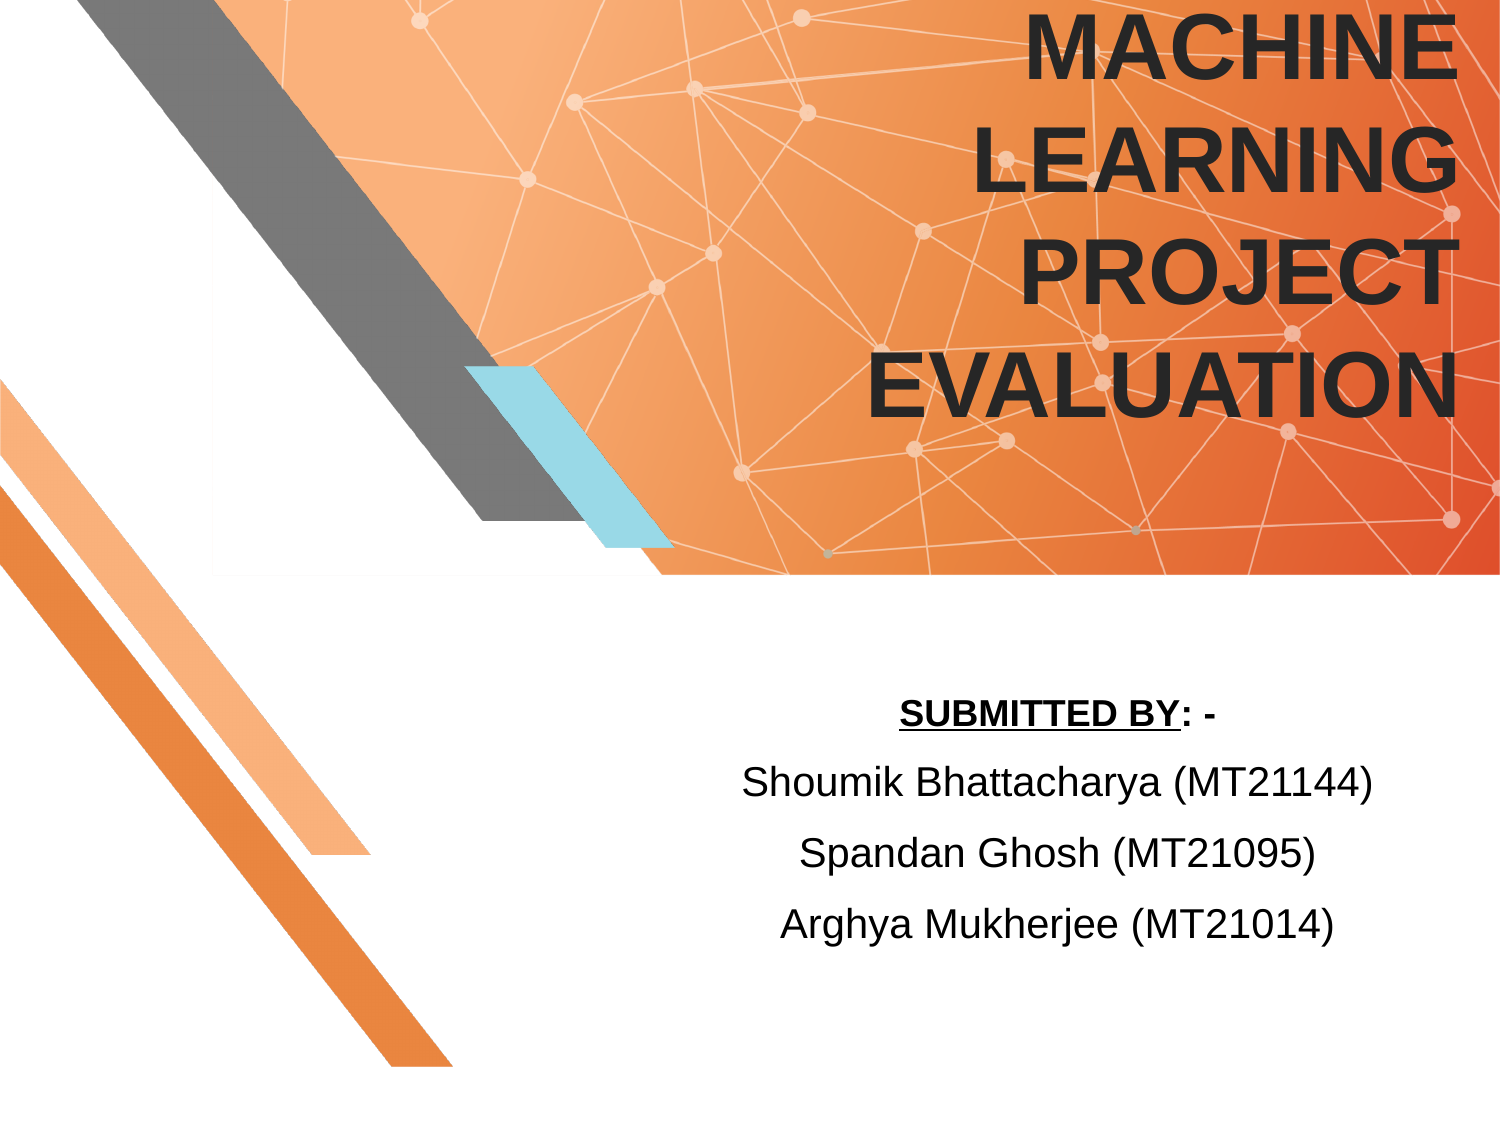

# MACHINE LEARNING PROJECT EVALUATION
SUBMITTED BY: -
Shoumik Bhattacharya (MT21144)
Spandan Ghosh (MT21095)
Arghya Mukherjee (MT21014)